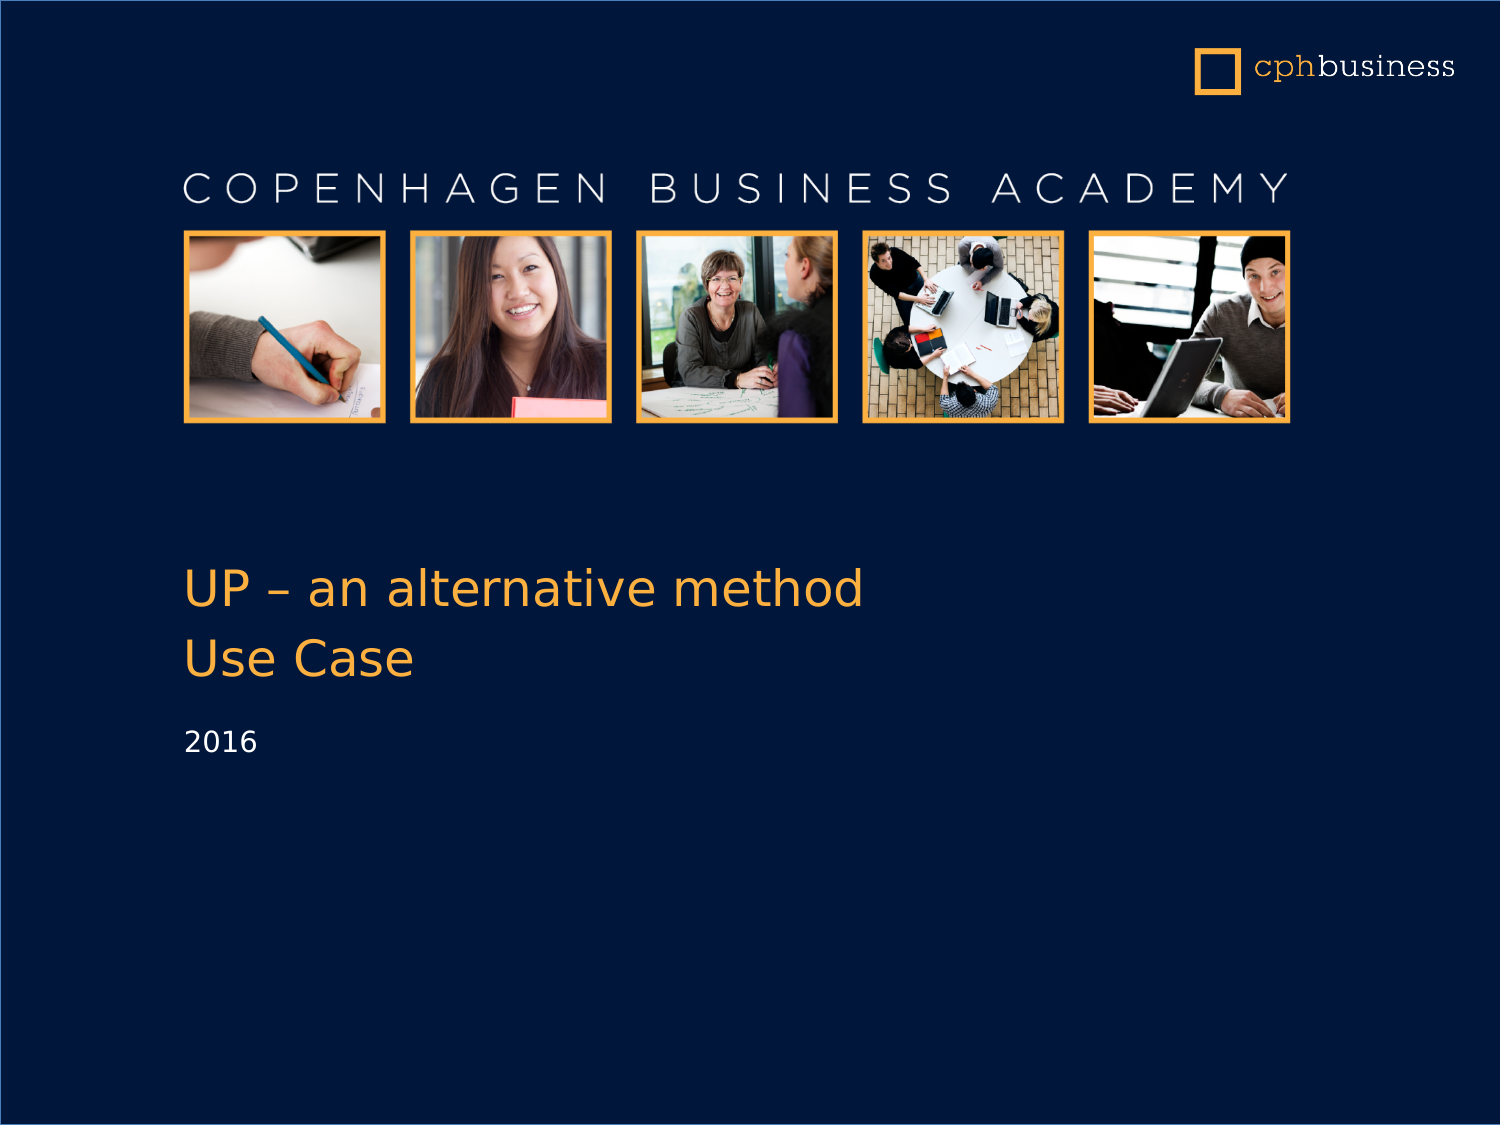

UP – an alternative method
Use Case
2016